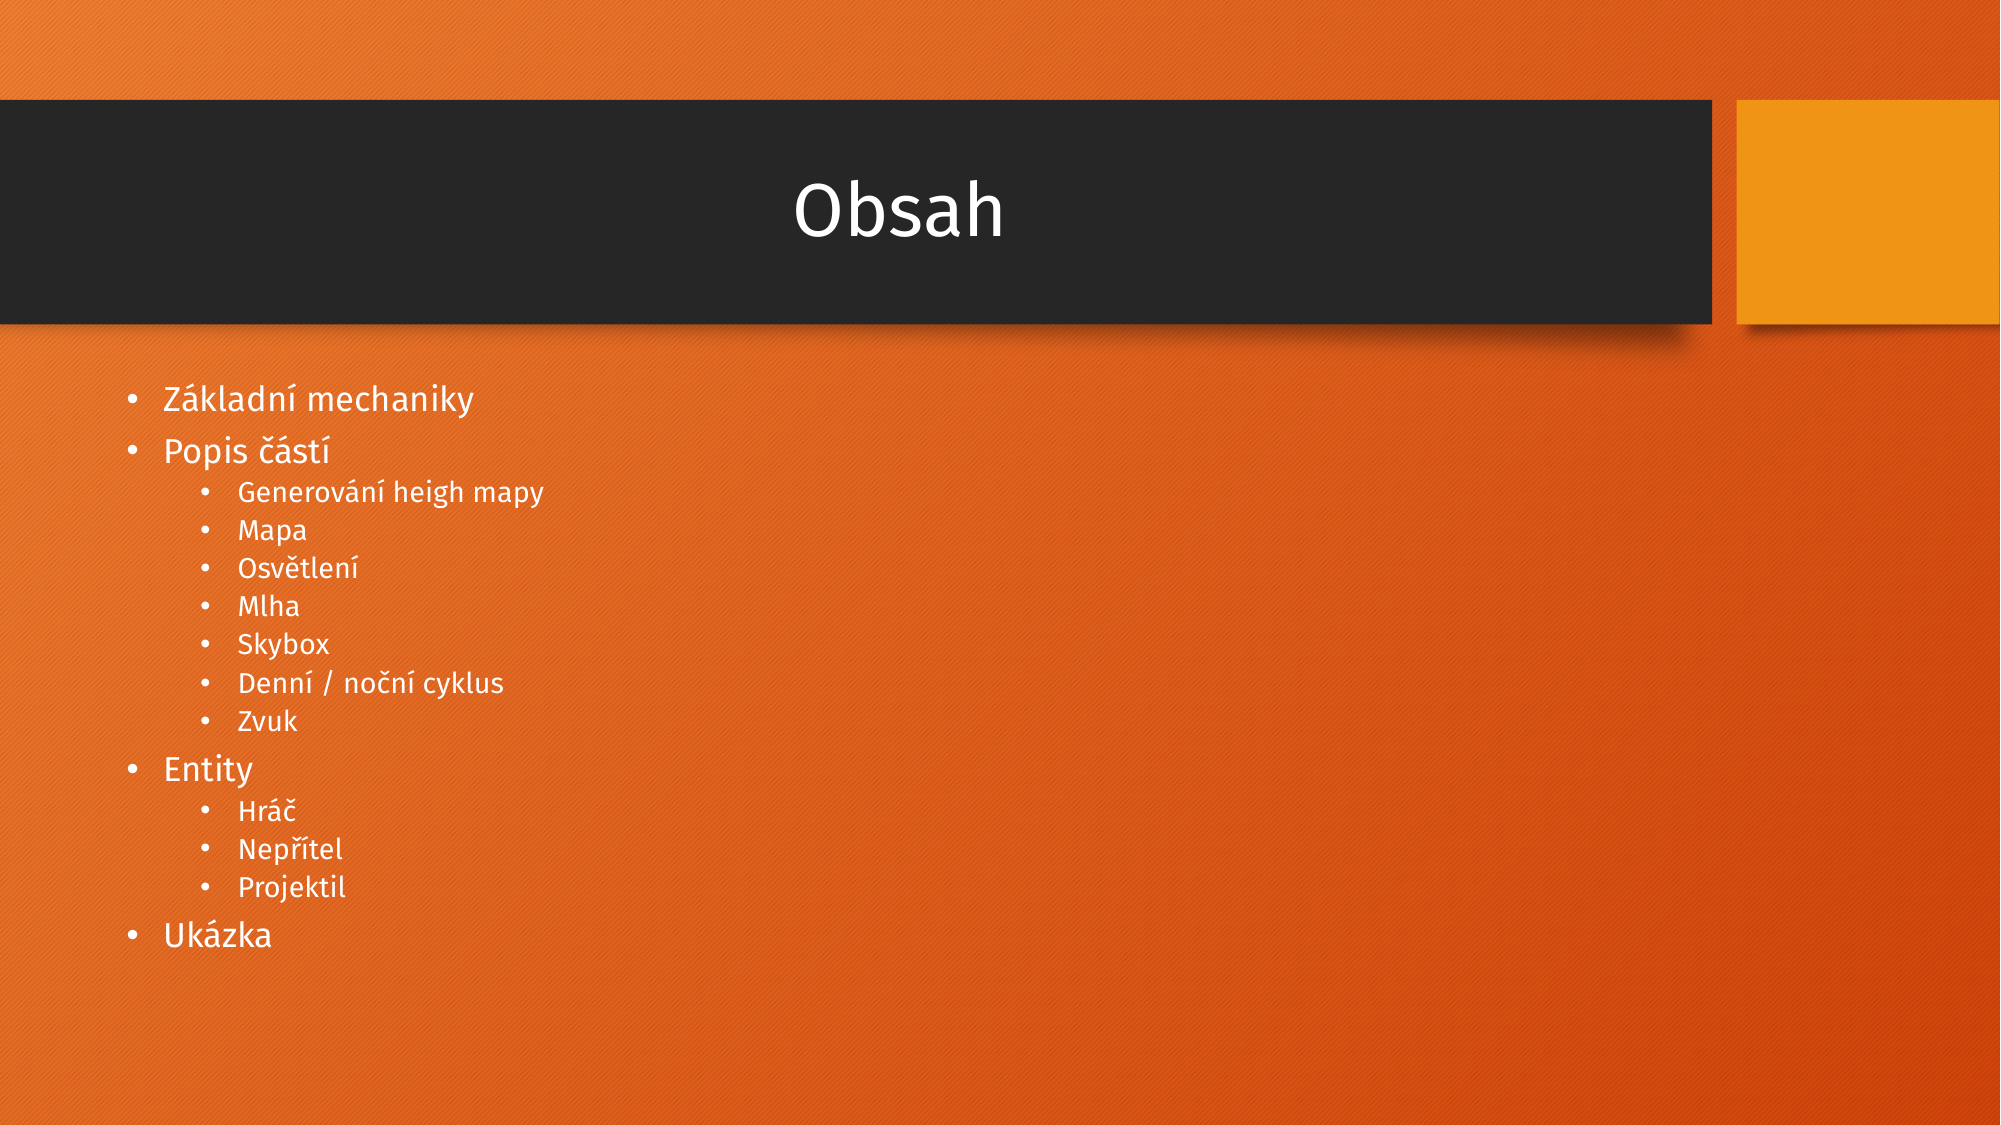

# Obsah
Základní mechaniky
Popis částí
Generování heigh mapy
Mapa
Osvětlení
Mlha
Skybox
Denní / noční cyklus
Zvuk
Entity
Hráč
Nepřítel
Projektil
Ukázka